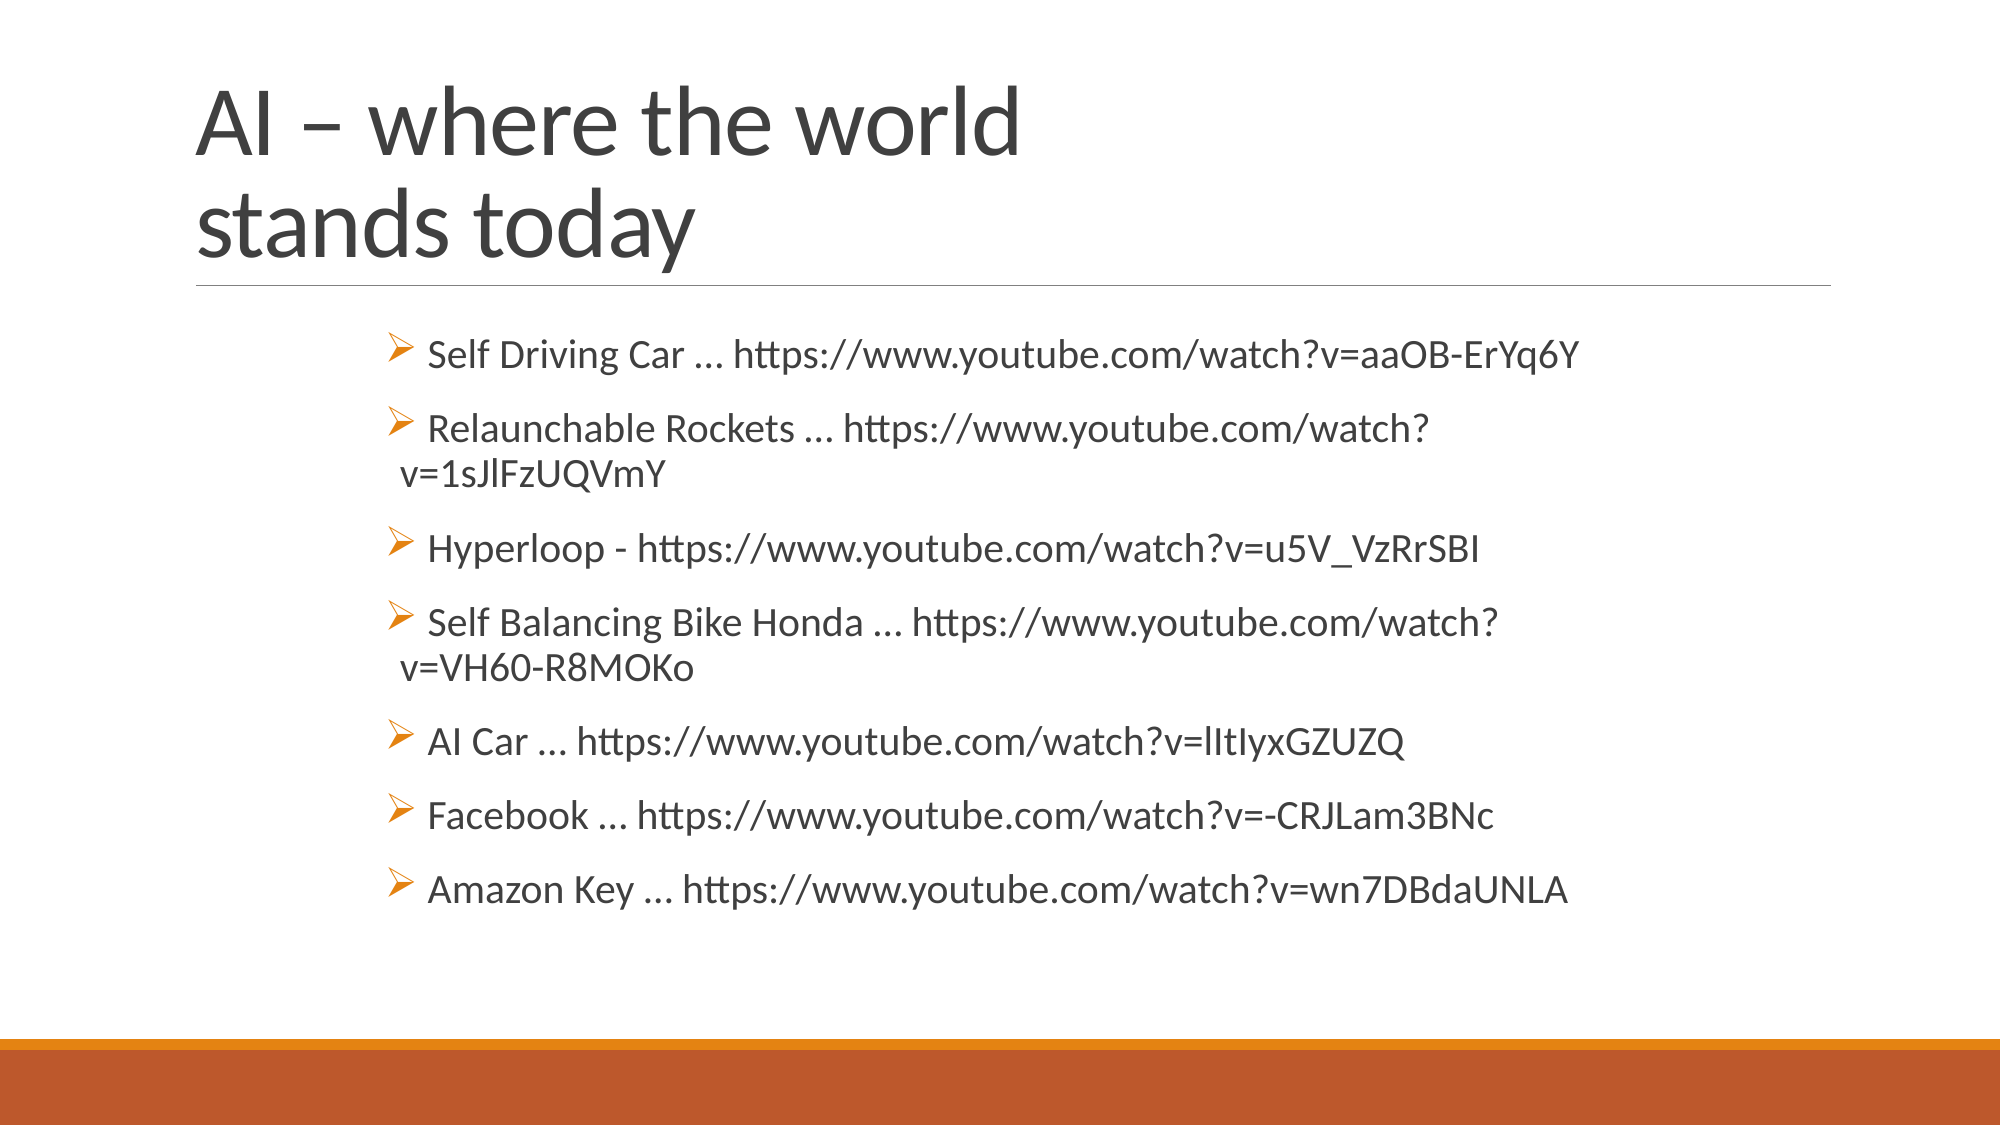

# AI – where the world stands today
 Self Driving Car … https://www.youtube.com/watch?v=aaOB-ErYq6Y
 Relaunchable Rockets … https://www.youtube.com/watch?v=1sJlFzUQVmY
 Hyperloop - https://www.youtube.com/watch?v=u5V_VzRrSBI
 Self Balancing Bike Honda … https://www.youtube.com/watch?v=VH60-R8MOKo
 AI Car … https://www.youtube.com/watch?v=lItIyxGZUZQ
 Facebook … https://www.youtube.com/watch?v=-CRJLam3BNc
 Amazon Key … https://www.youtube.com/watch?v=wn7DBdaUNLA